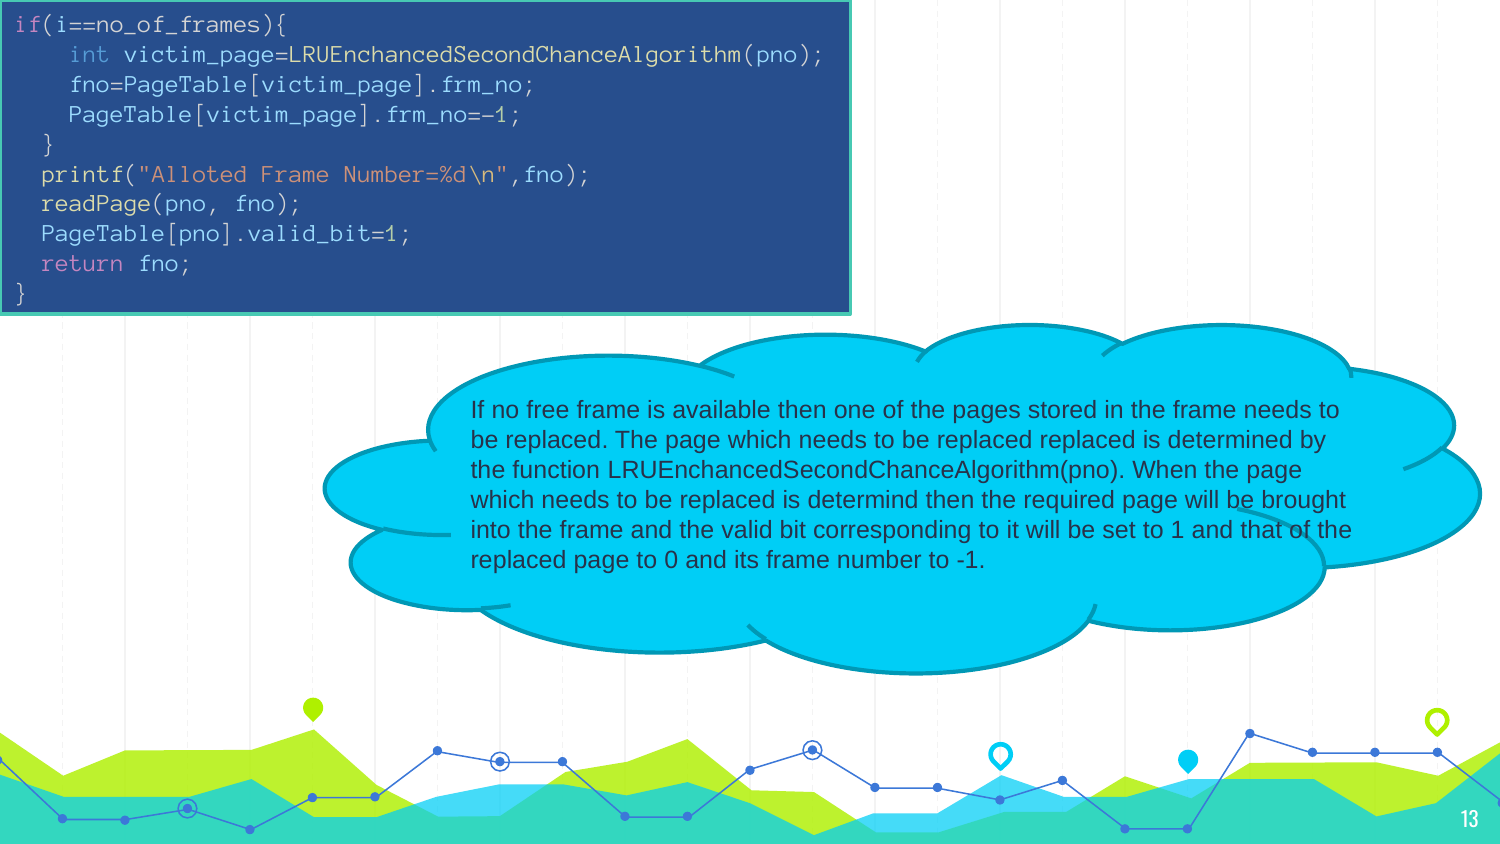

if(i==no_of_frames){
    int victim_page=LRUEnchancedSecondChanceAlgorithm(pno);
    fno=PageTable[victim_page].frm_no;
    PageTable[victim_page].frm_no=-1;
  }
  printf("Alloted Frame Number=%d\n",fno);
  readPage(pno, fno);
  PageTable[pno].valid_bit=1;
  return fno;
}

If no free frame is available then one of the pages stored in the frame needs to be replaced. The page which needs to be replaced replaced is determined by the function LRUEnchancedSecondChanceAlgorithm(pno). When the page which needs to be replaced is determind then the required page will be brought into the frame and the valid bit corresponding to it will be set to 1 and that of the replaced page to 0 and its frame number to -1.
13